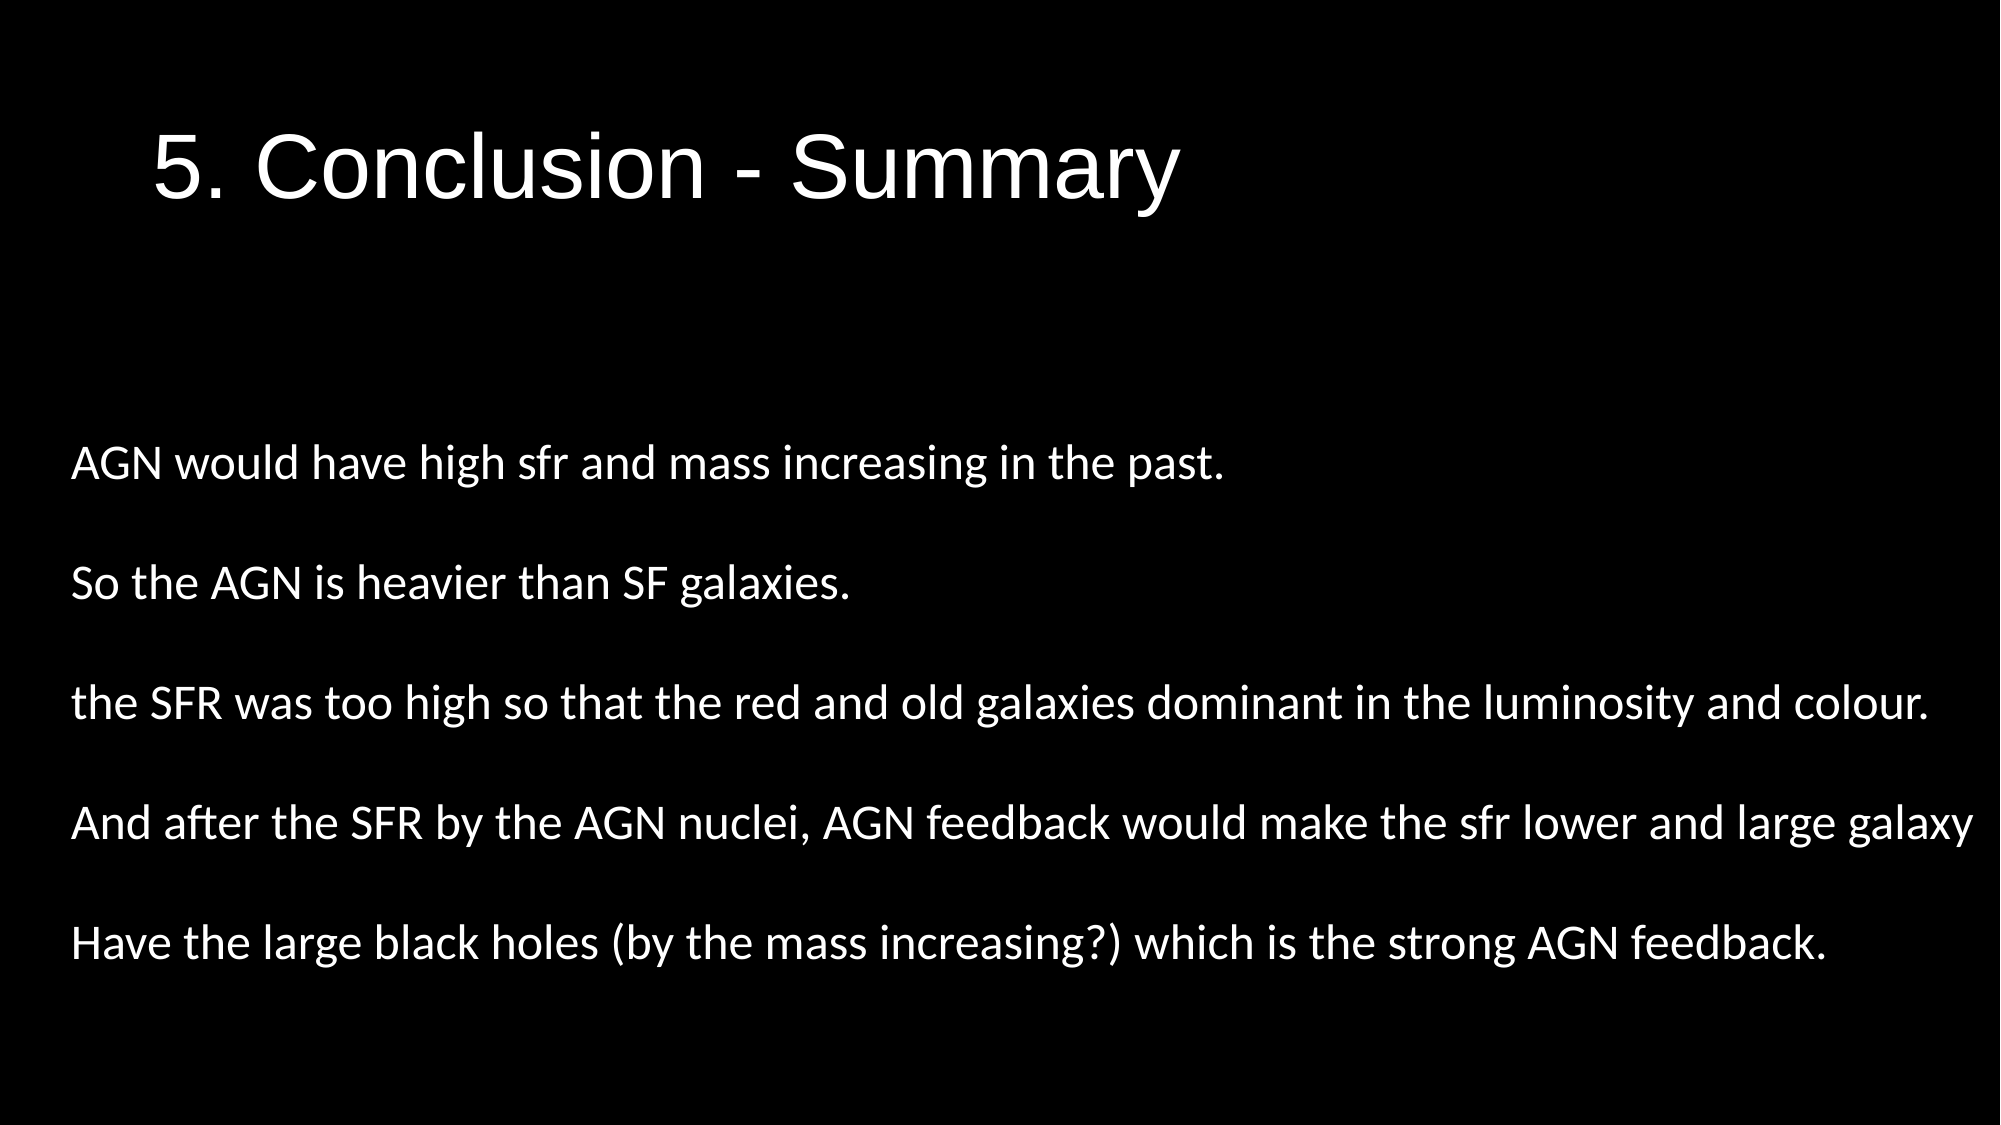

# 5. Conclusion - Summary
AGN would have high sfr and mass increasing in the past.

So the AGN is heavier than SF galaxies.

the SFR was too high so that the red and old galaxies dominant in the luminosity and colour.

And after the SFR by the AGN nuclei, AGN feedback would make the sfr lower and large galaxy

Have the large black holes (by the mass increasing?) which is the strong AGN feedback.